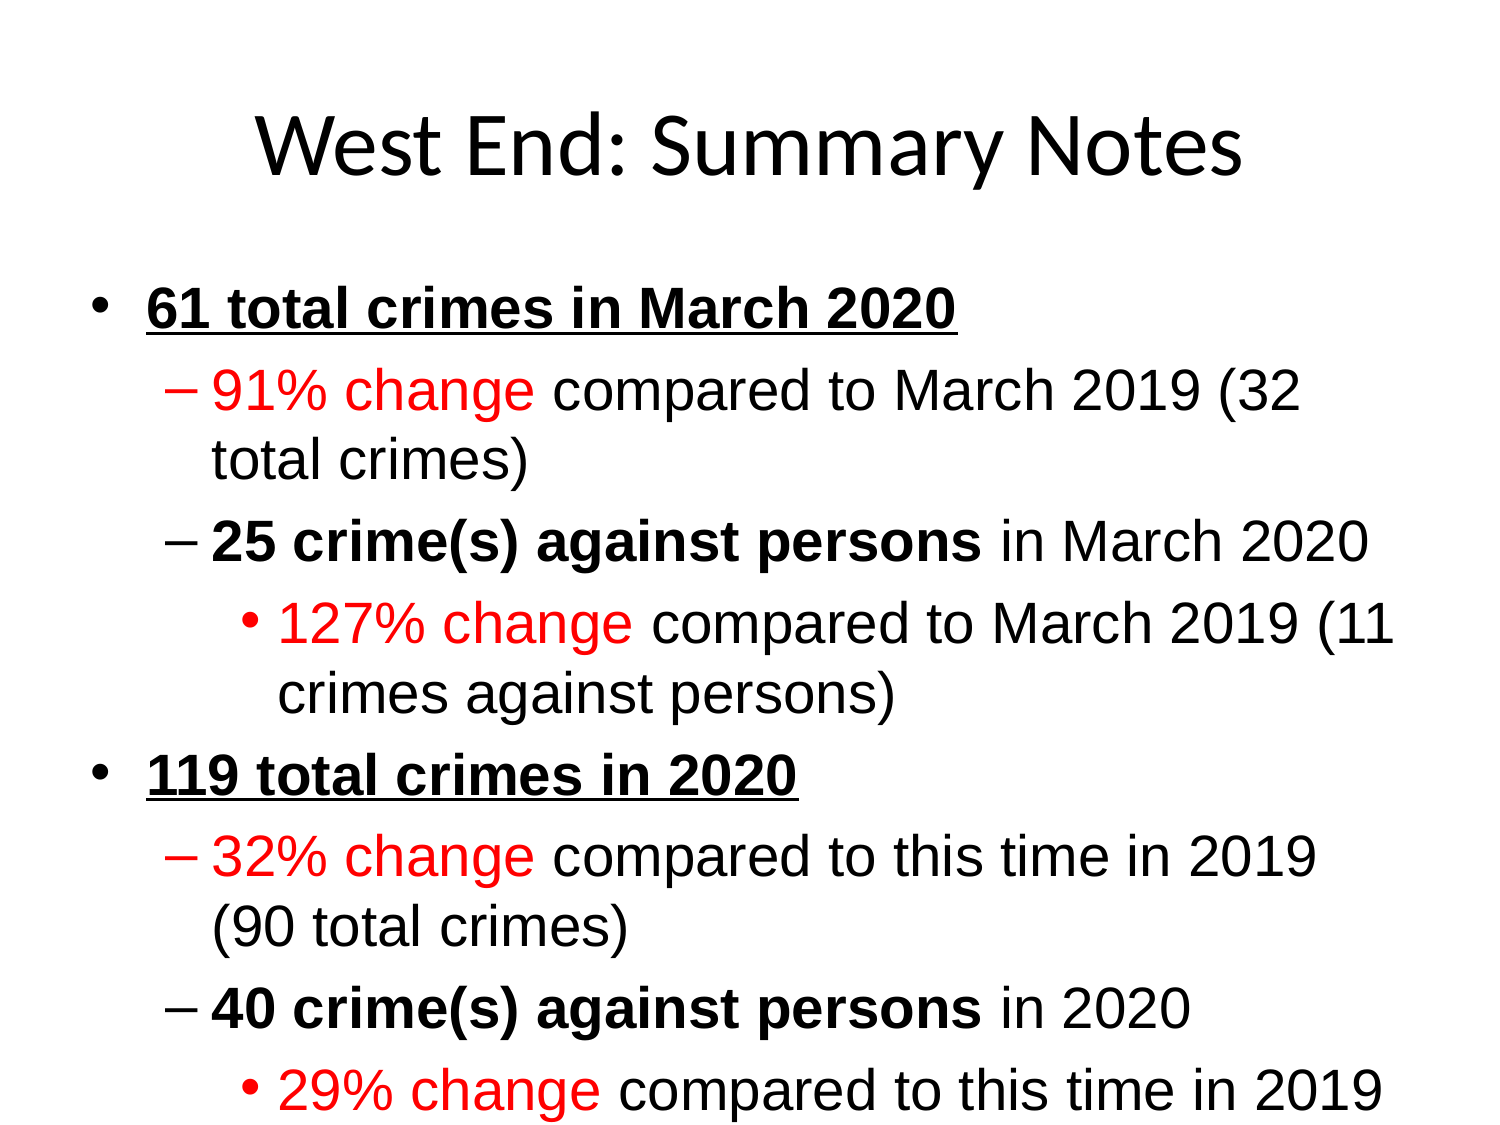

# West End: Summary Notes
61 total crimes in March 2020
91% change compared to March 2019 (32 total crimes)
25 crime(s) against persons in March 2020
127% change compared to March 2019 (11 crimes against persons)
119 total crimes in 2020
32% change compared to this time in 2019 (90 total crimes)
40 crime(s) against persons in 2020
29% change compared to this time in 2019 (31 crimes against persons)